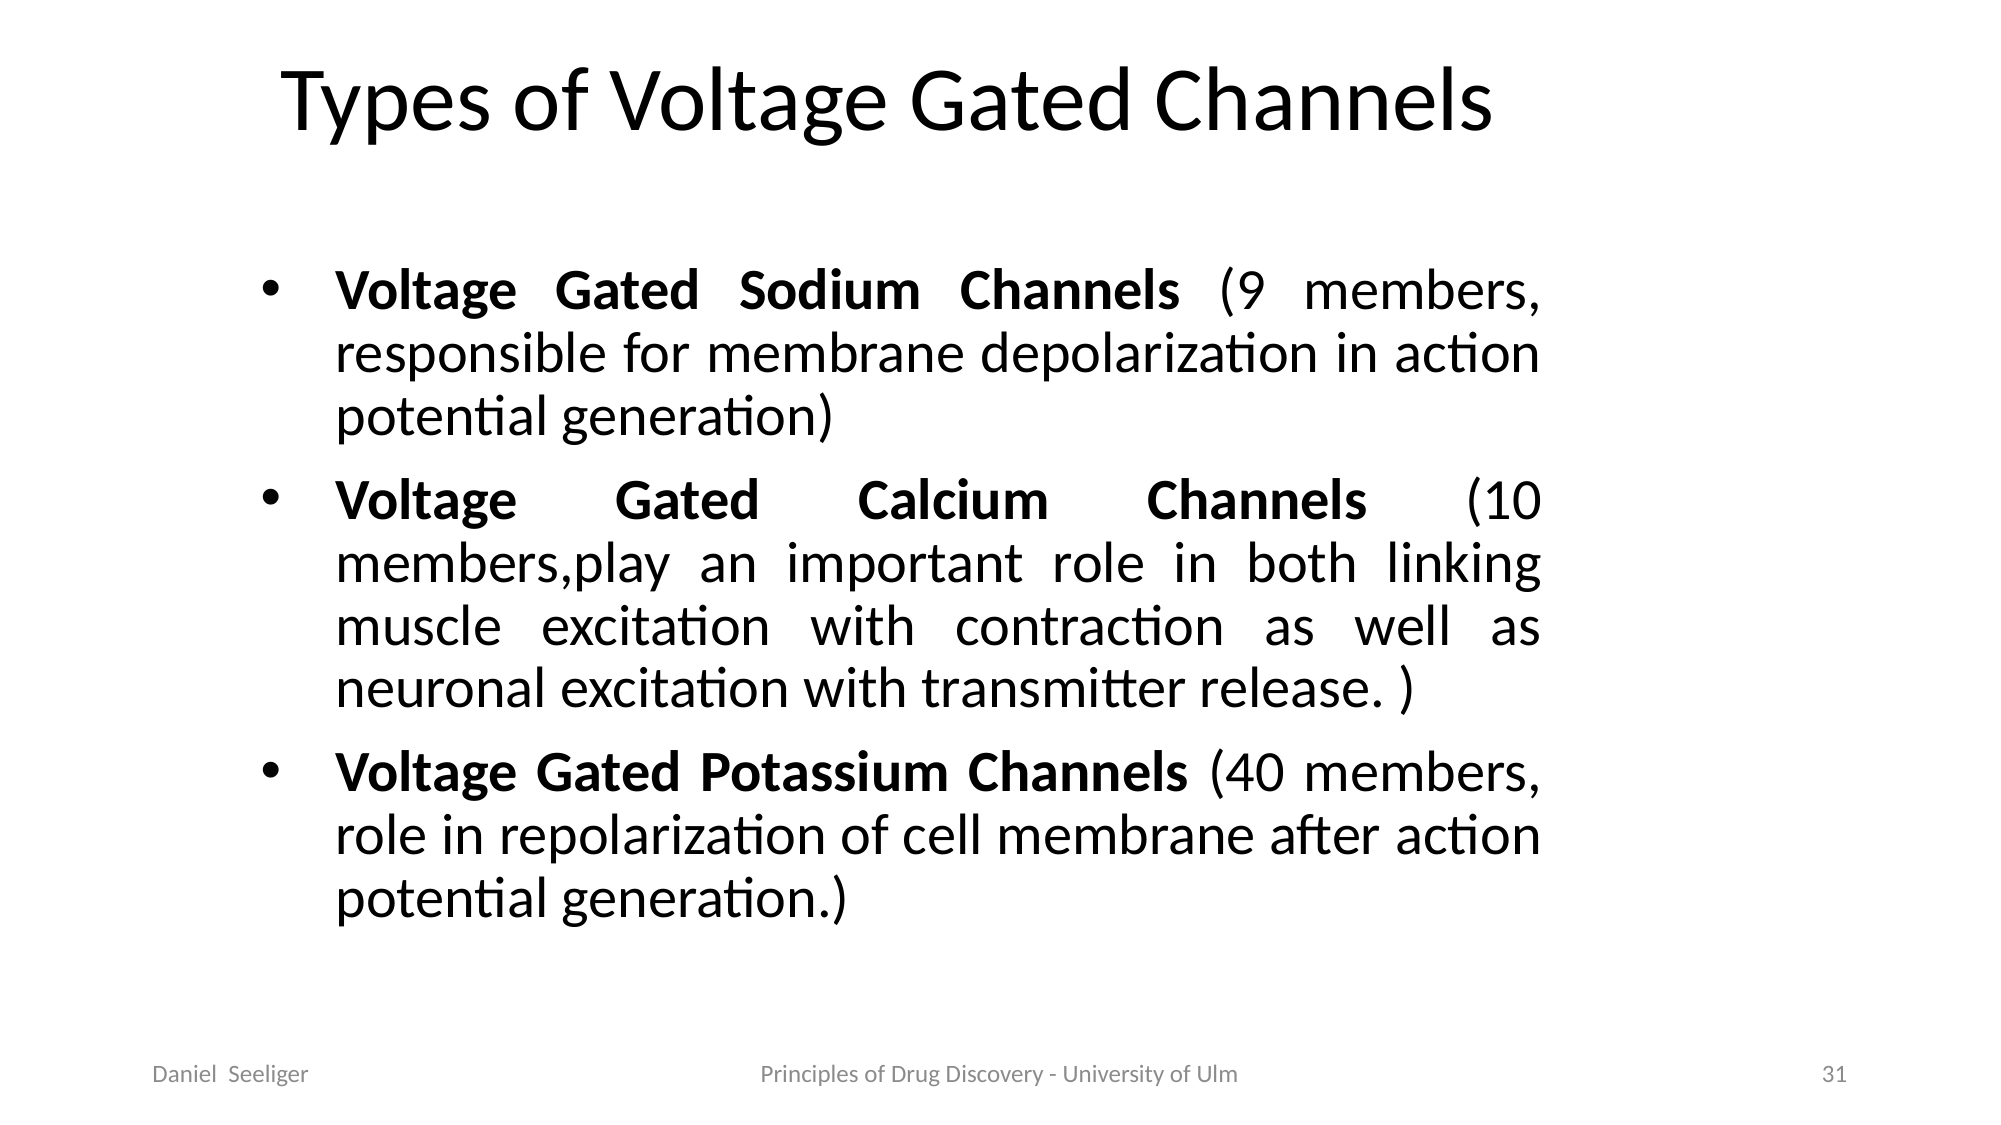

Types of Voltage Gated Channels
Voltage Gated Sodium Channels (9 members, responsible for membrane depolarization in action potential generation)
Voltage Gated Calcium Channels (10 members,play an important role in both linking muscle excitation with contraction as well as neuronal excitation with transmitter release. )
Voltage Gated Potassium Channels (40 members, role in repolarization of cell membrane after action potential generation.)

Daniel  Seeliger
Principles of Drug Discovery - University of Ulm
31